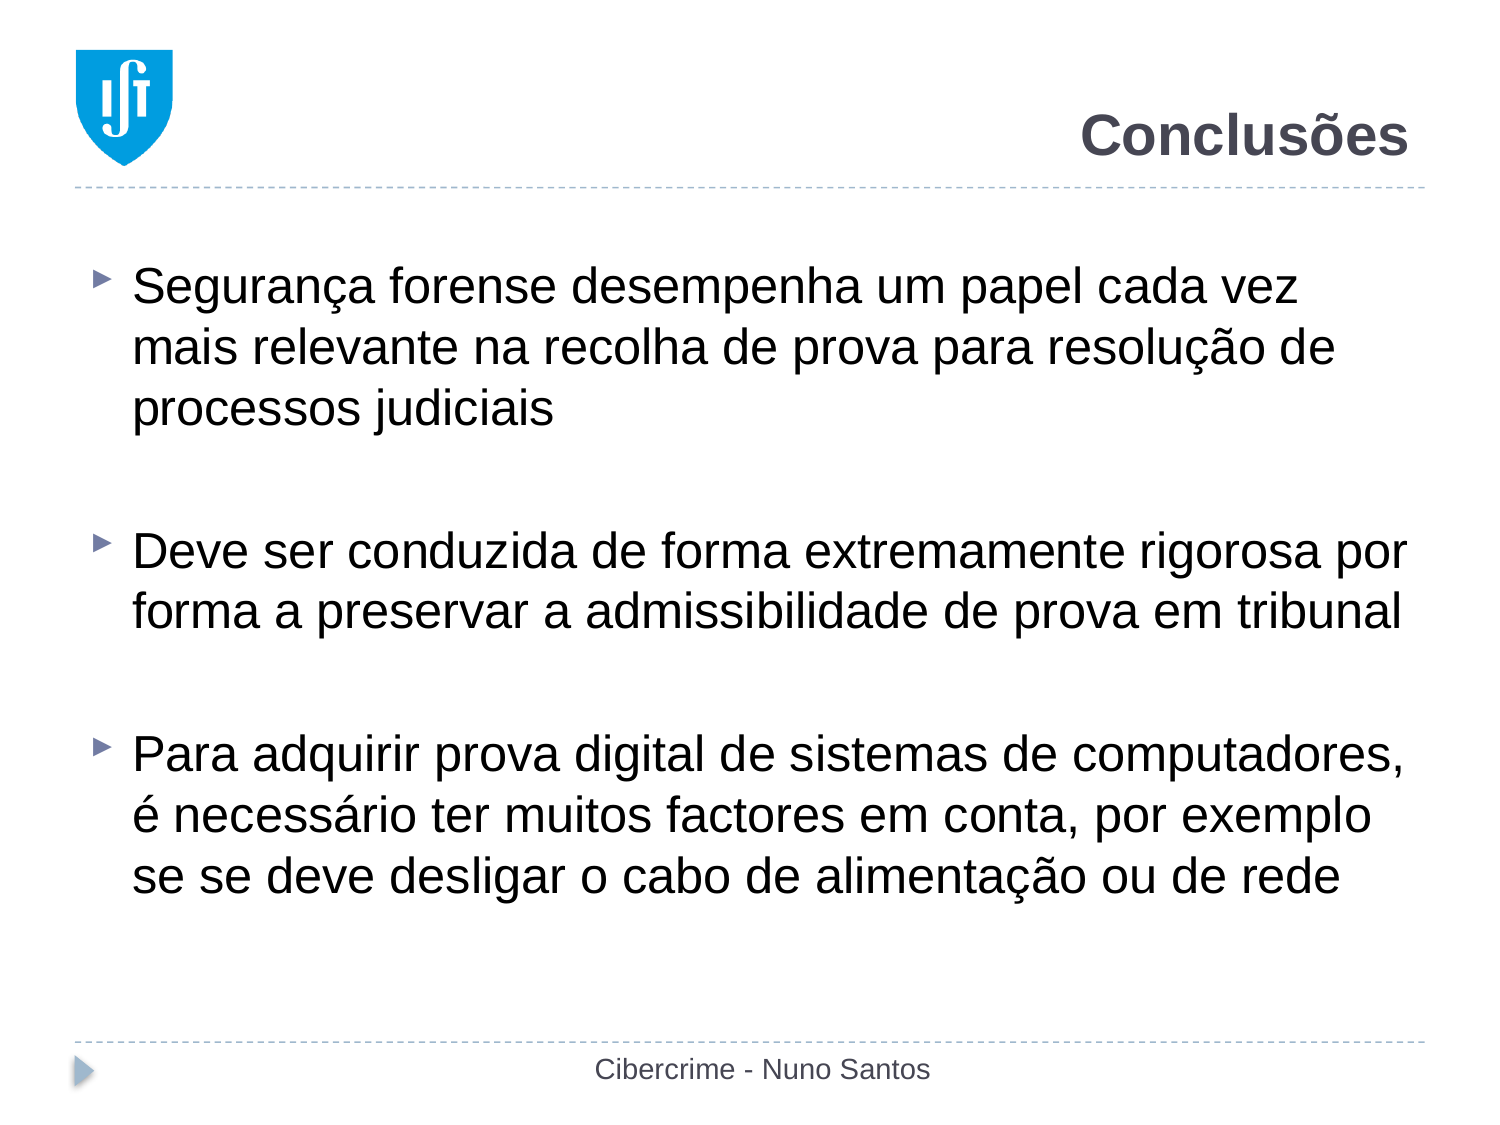

# Conclusões

Segurança forense desempenha um papel cada vez mais relevante na recolha de prova para resolução de processos judiciais

Deve ser conduzida de forma extremamente rigorosa por forma a preservar a admissibilidade de prova em tribunal

Para adquirir prova digital de sistemas de computadores, é necessário ter muitos factores em conta, por exemplo se se deve desligar o cabo de alimentação ou de rede
Cibercrime - Nuno Santos